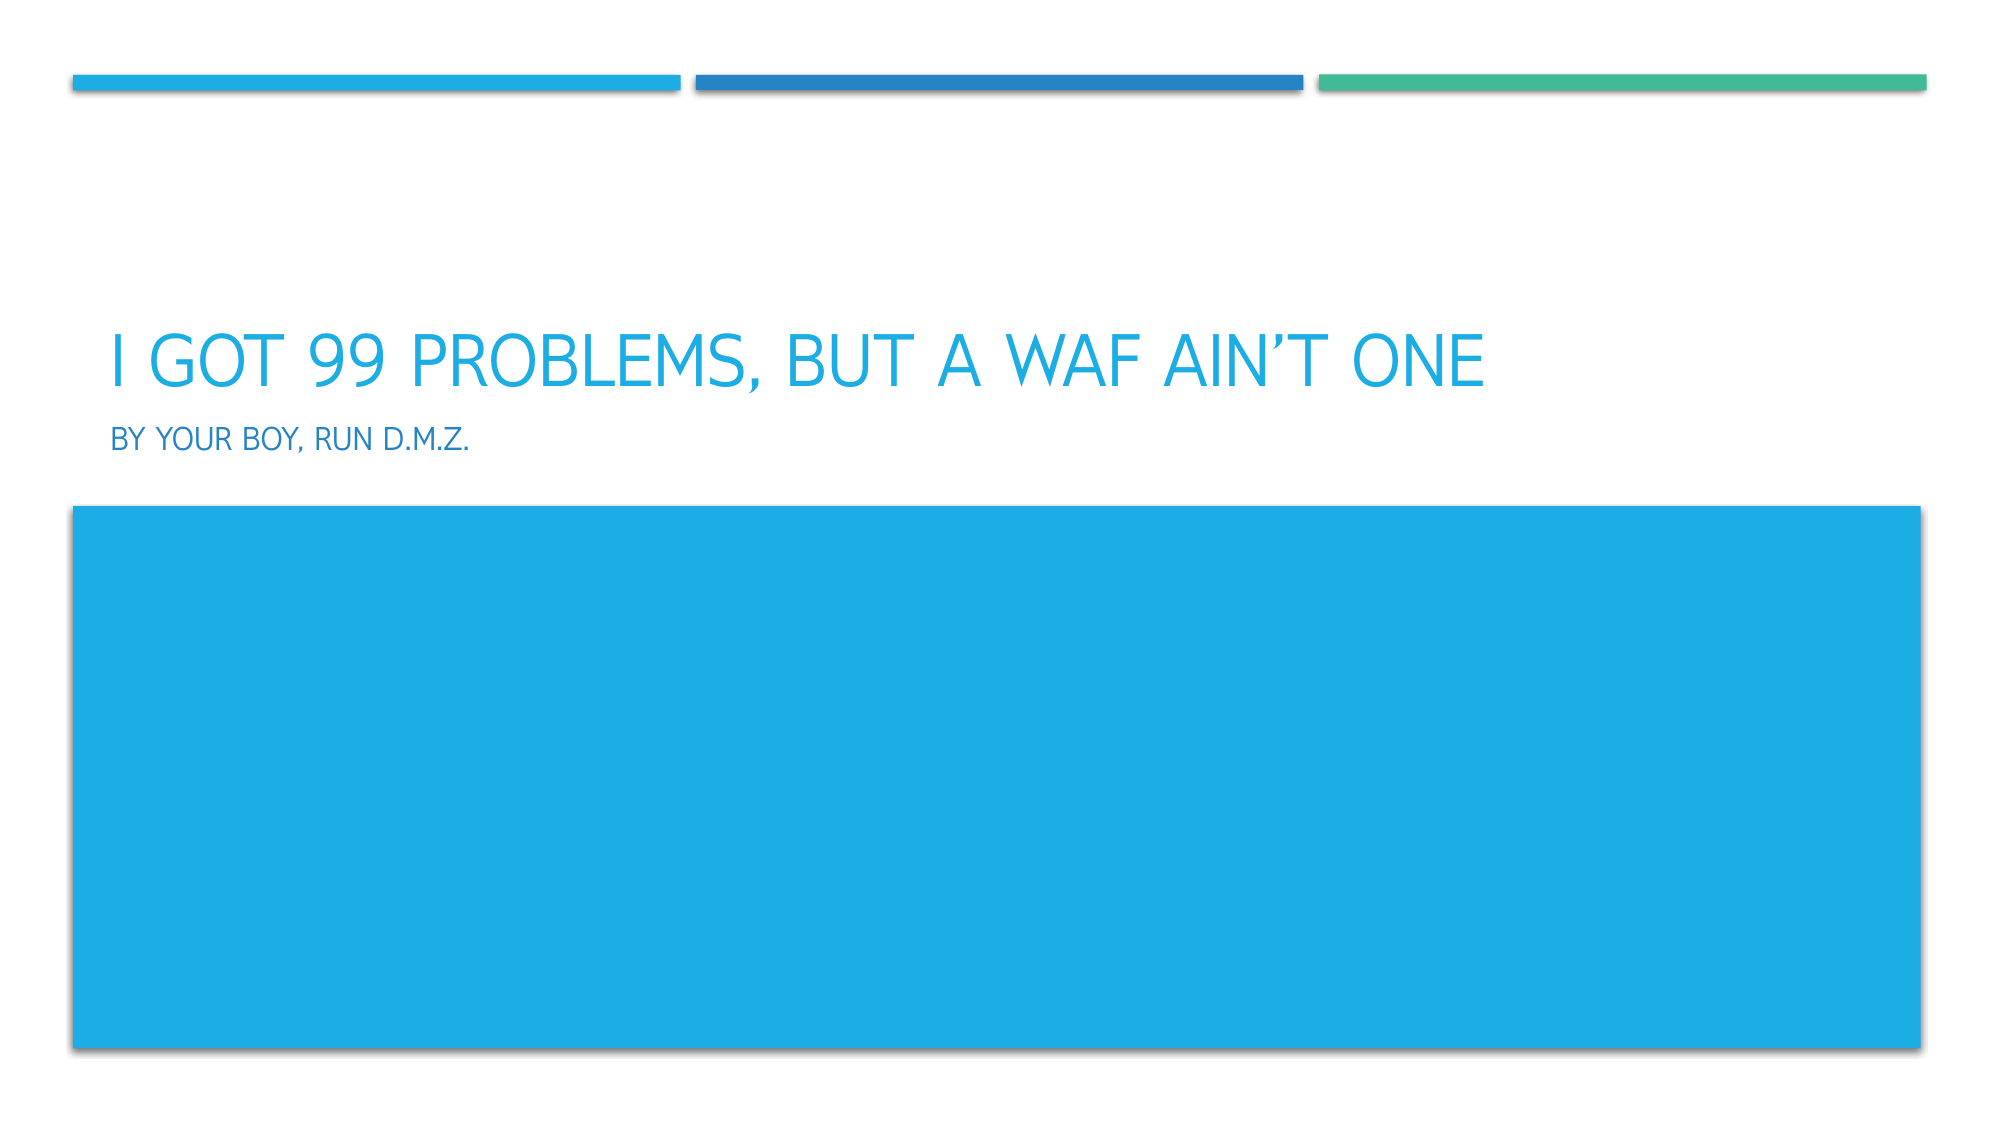

# I got 99 problems, but a WAF ain’t one
By your boy, Run D.M.Z.